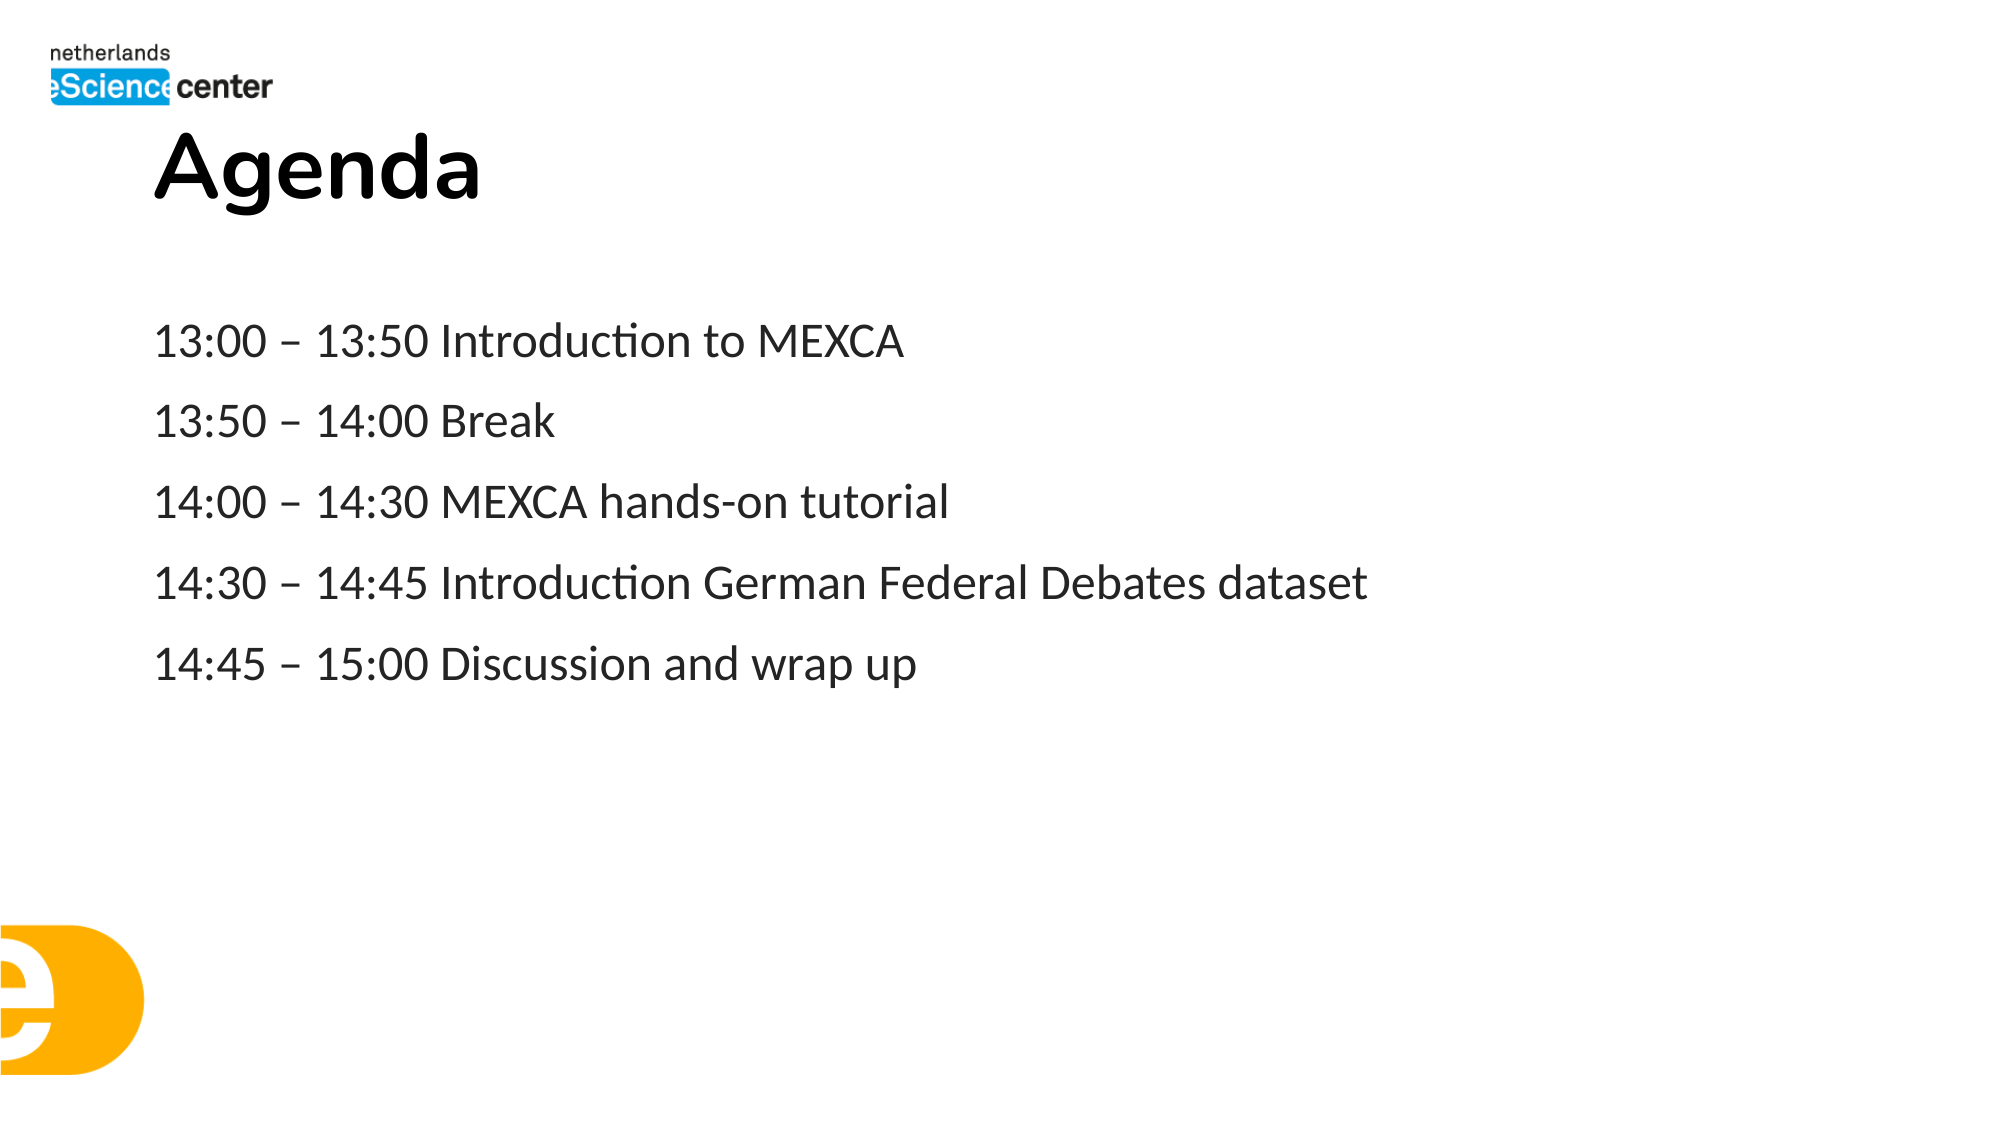

# Agenda
13:00 – 13:50 Introduction to MEXCA
13:50 – 14:00 Break
14:00 – 14:30 MEXCA hands-on tutorial
14:30 – 14:45 Introduction German Federal Debates dataset
14:45 – 15:00 Discussion and wrap up